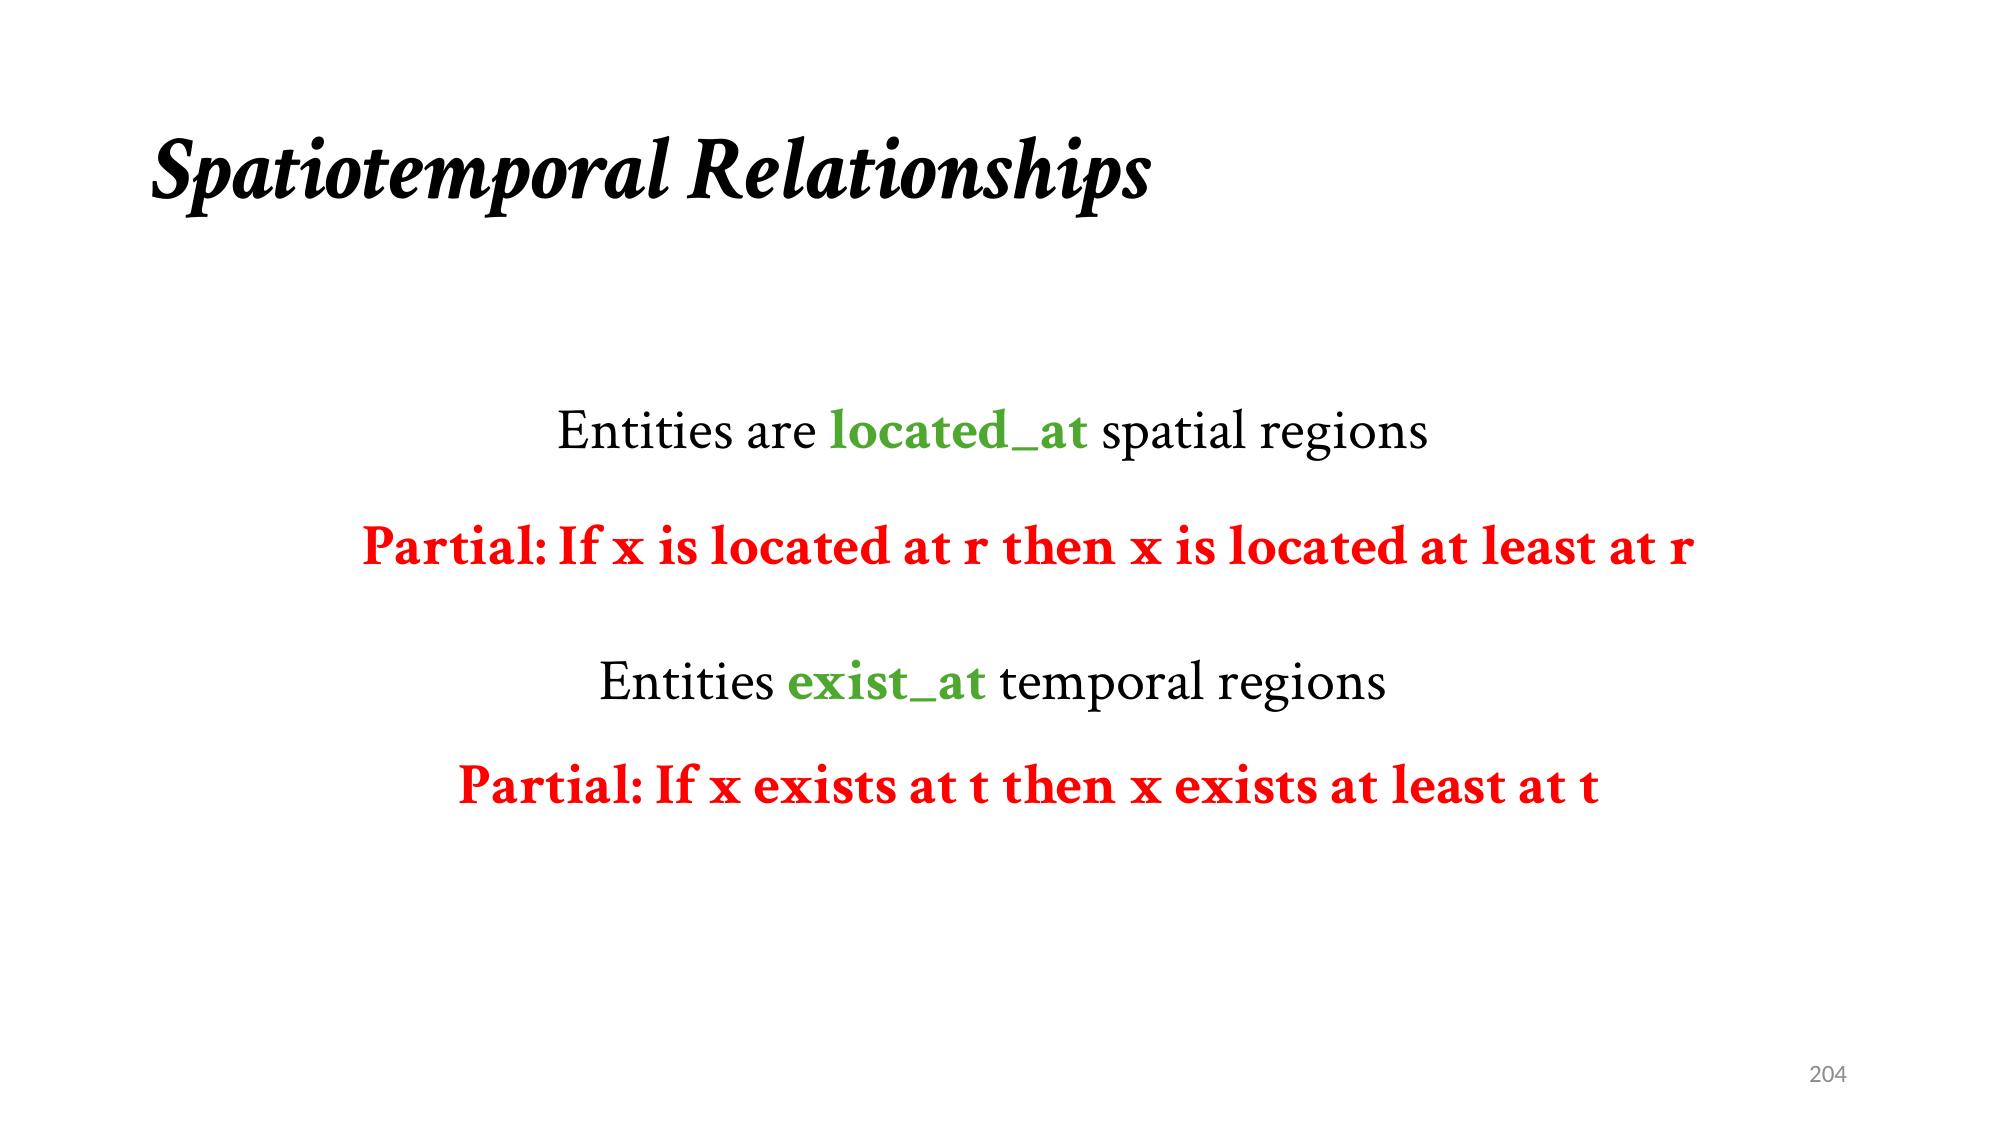

# Spatiotemporal Relationships

Entities are located_at spatial regions

Entities exist_at temporal regions

Partial: If x is located at r then x is located at least at r
Partial: If x exists at t then x exists at least at t
204